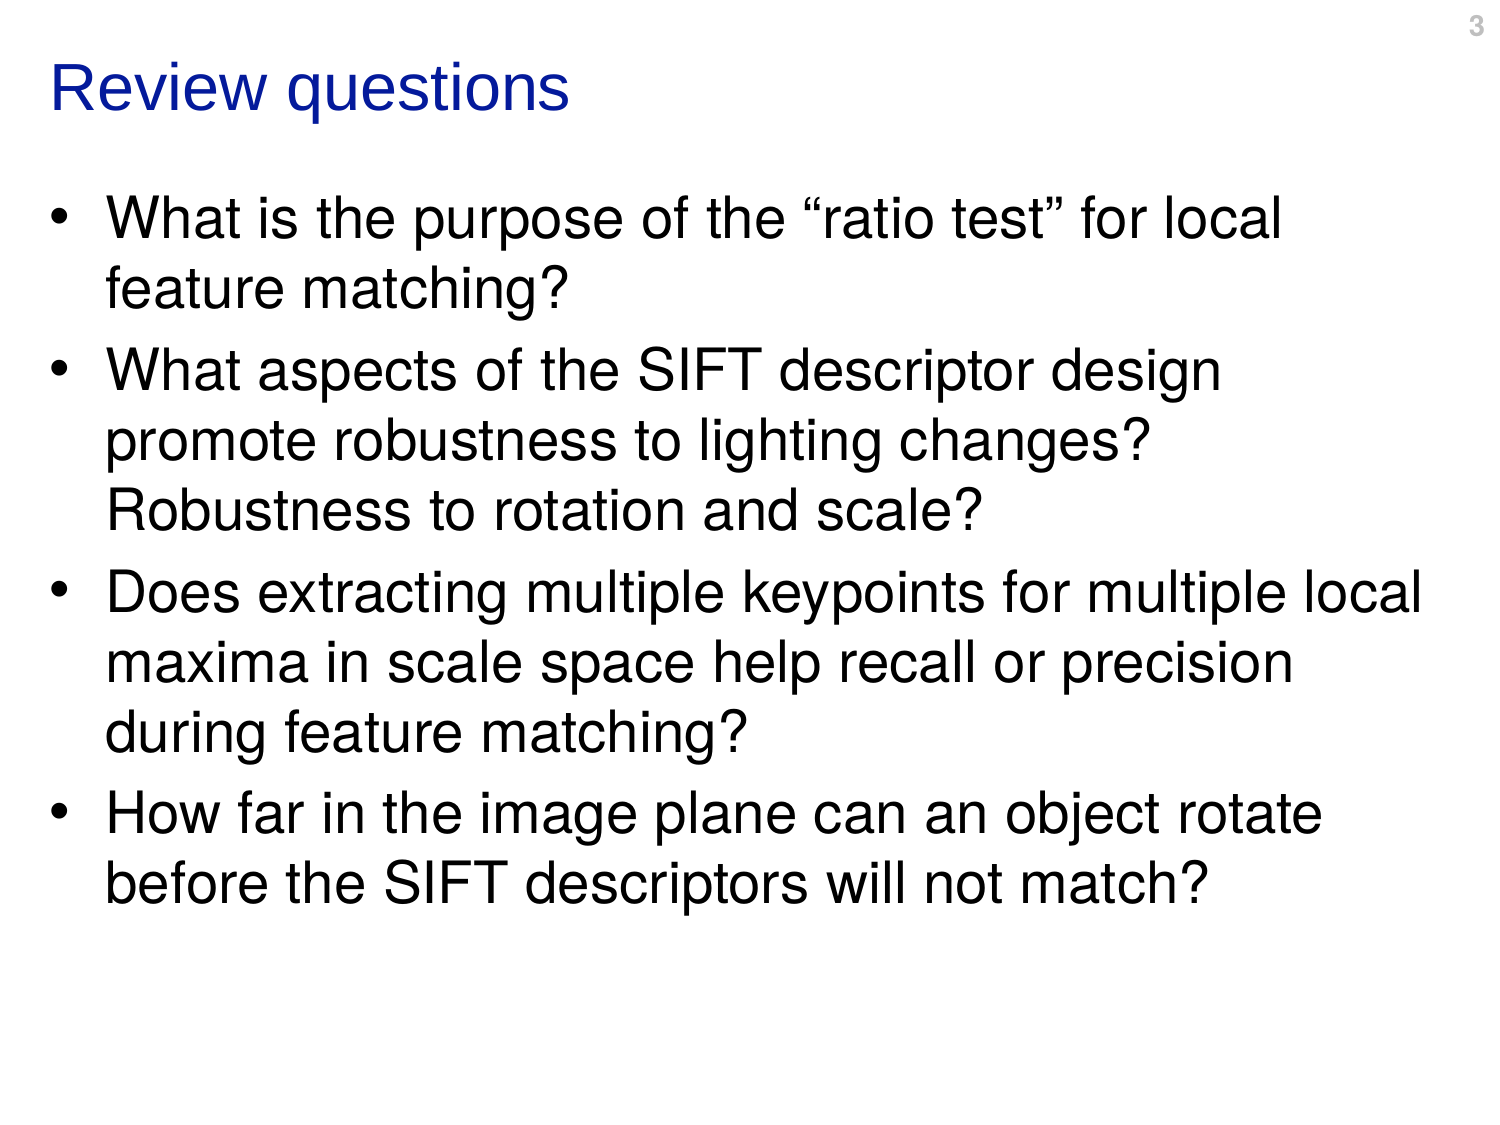

# Review questions
What is the purpose of the “ratio test” for local feature matching?
What aspects of the SIFT descriptor design promote robustness to lighting changes?  Robustness to rotation and scale?
Does extracting multiple keypoints for multiple local maxima in scale space help recall or precision during feature matching?
How far in the image plane can an object rotate before the SIFT descriptors will not match?